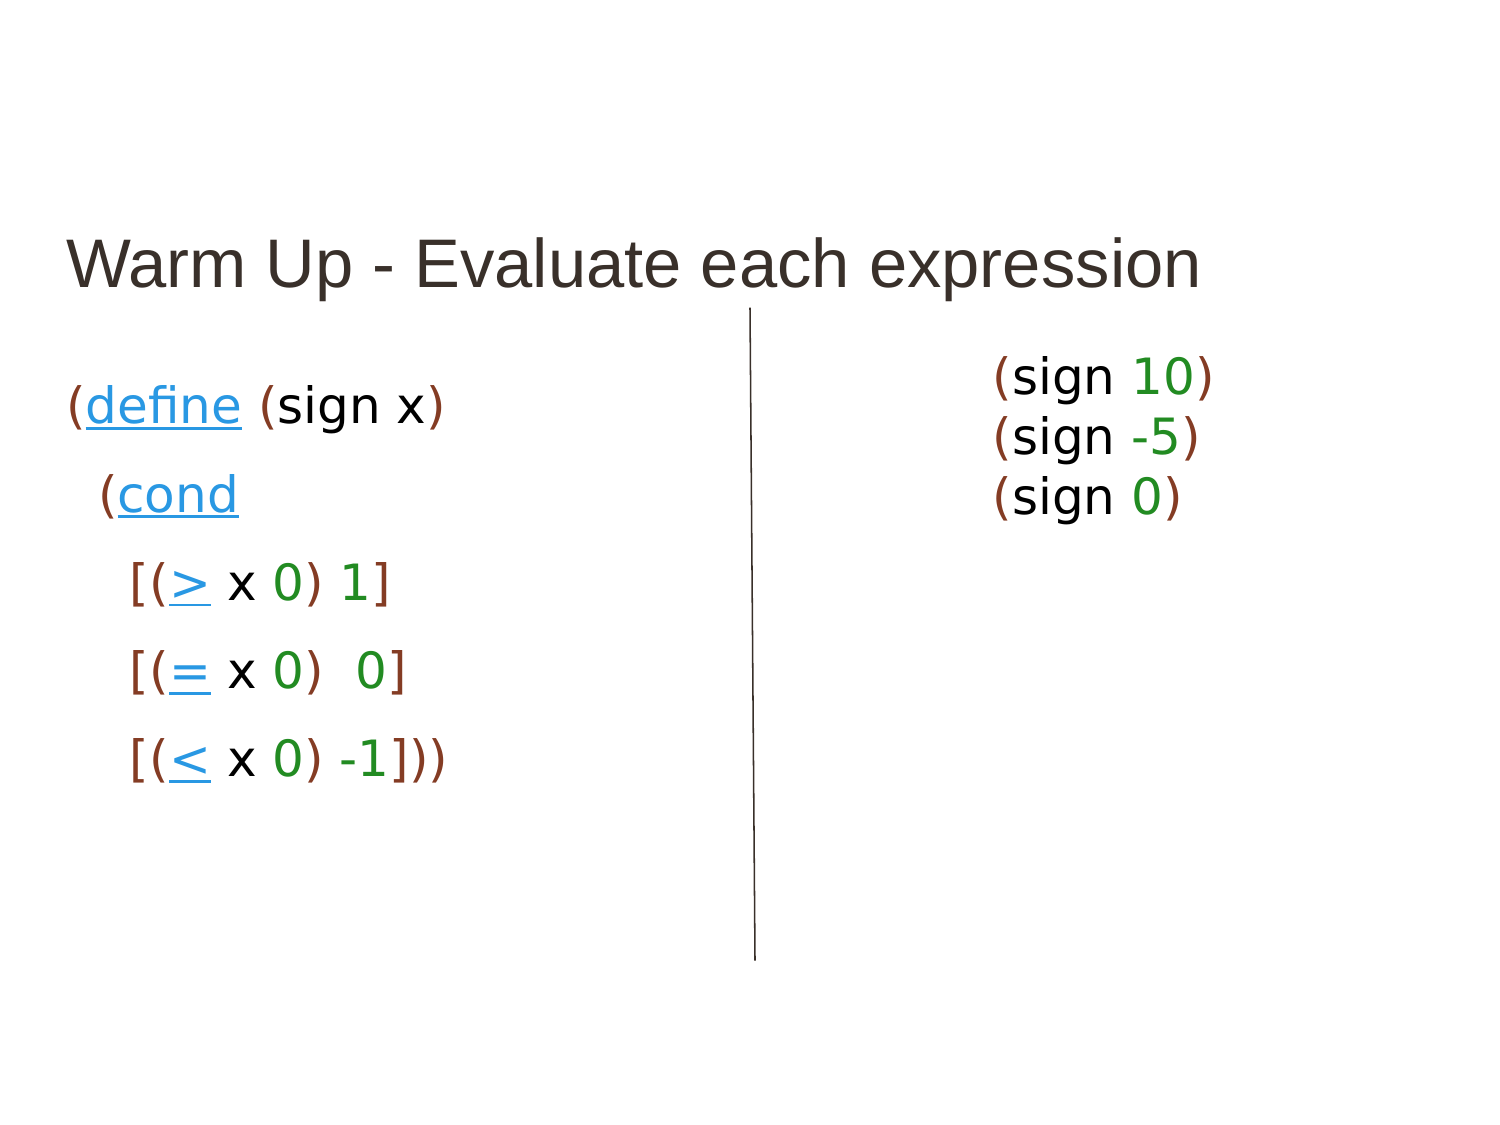

# Warm Up - Evaluate each expression
(sign 10)
(sign -5)
(sign 0)

| (define (sign x) |
| --- |
| (cond |
| [(> x 0) 1] |
| [(= x 0) 0] |
| [(< x 0) -1])) |
|  |